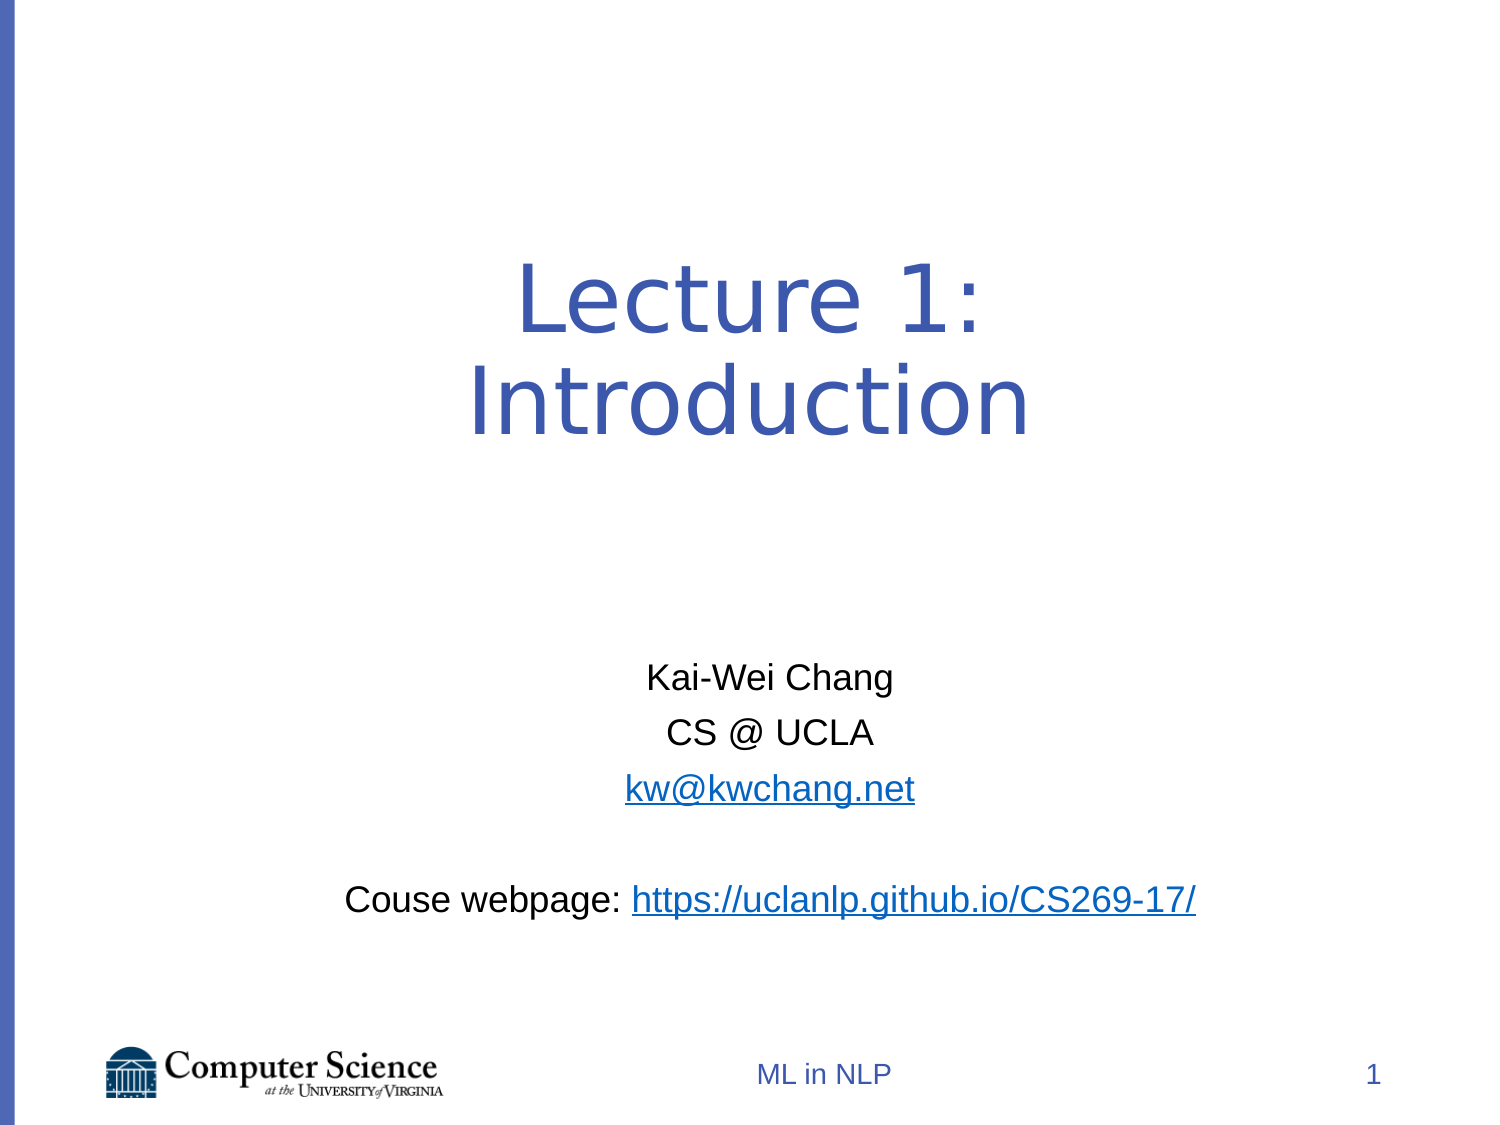

# Lecture 1: Introduction

Kai-Wei Chang
CS @ UCLA
kw@kwchang.net

Couse webpage: https://uclanlp.github.io/CS269-17/

ML in NLP
1